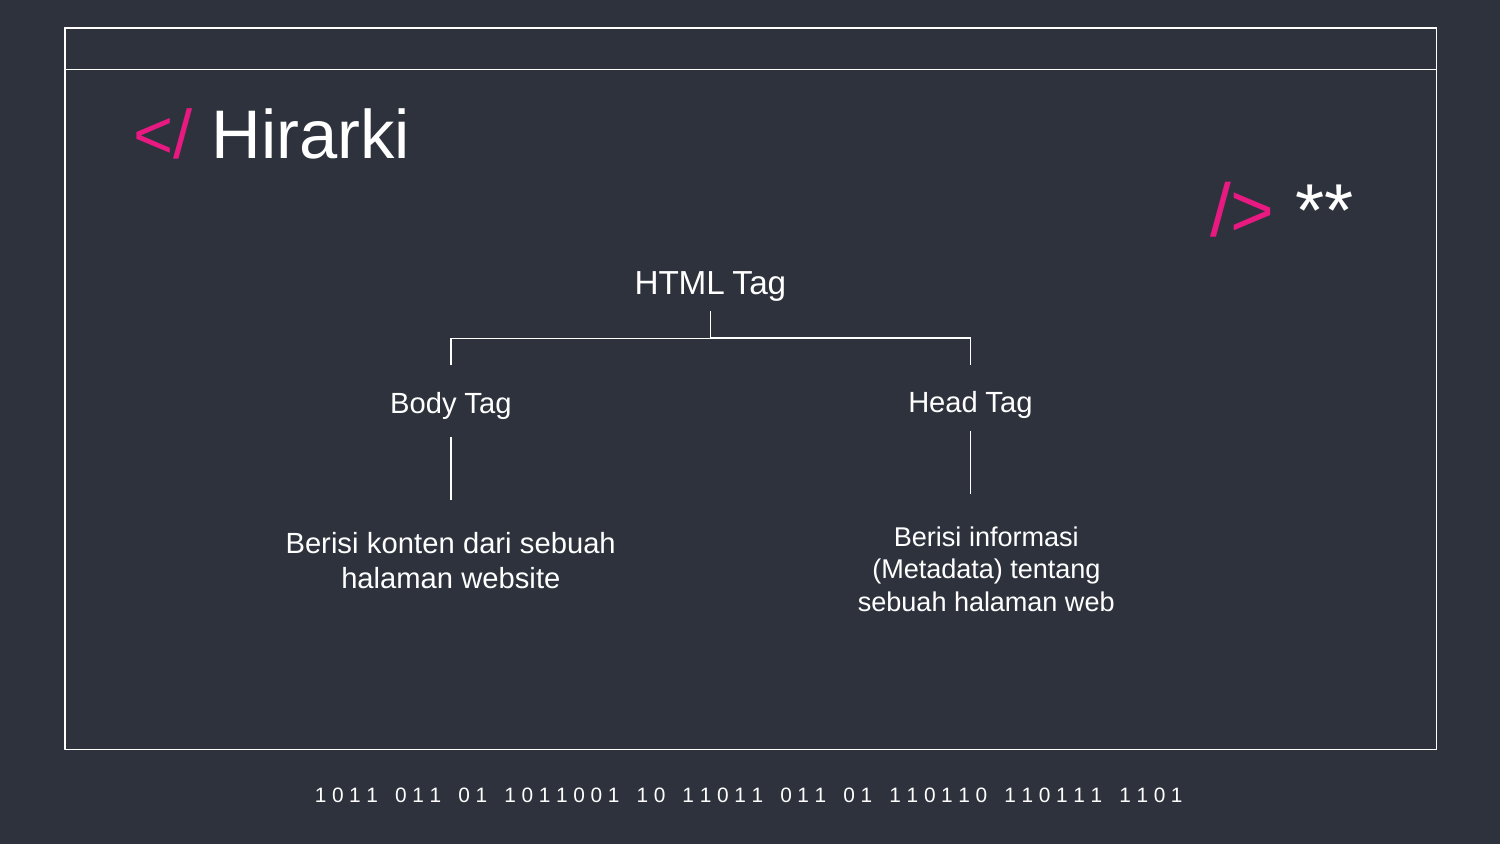

# </ Hirarki
/> **
HTML Tag
Head Tag
Body Tag
Berisi konten dari sebuah halaman website

Berisi informasi (Metadata) tentang sebuah halaman web